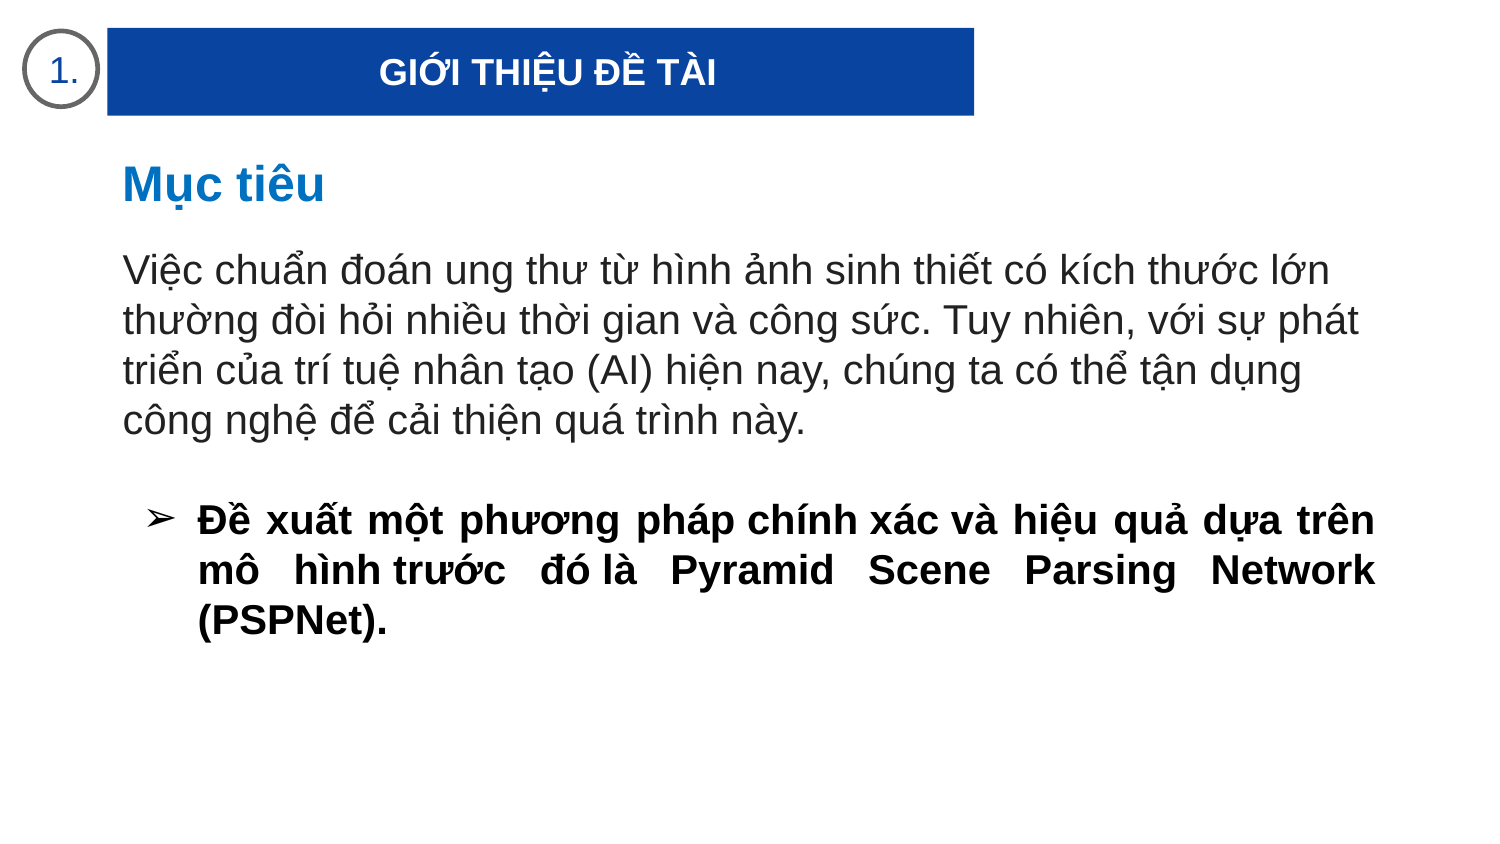

1.
GIỚI THIỆU ĐỀ TÀI
Mục tiêu
Việc chuẩn đoán ung thư từ hình ảnh sinh thiết có kích thước lớn thường đòi hỏi nhiều thời gian và công sức. Tuy nhiên, với sự phát triển của trí tuệ nhân tạo (AI) hiện nay, chúng ta có thể tận dụng công nghệ để cải thiện quá trình này.

Đề xuất một phương pháp chính xác và hiệu quả dựa trên mô hình trước đó là Pyramid Scene Parsing Network (PSPNet).